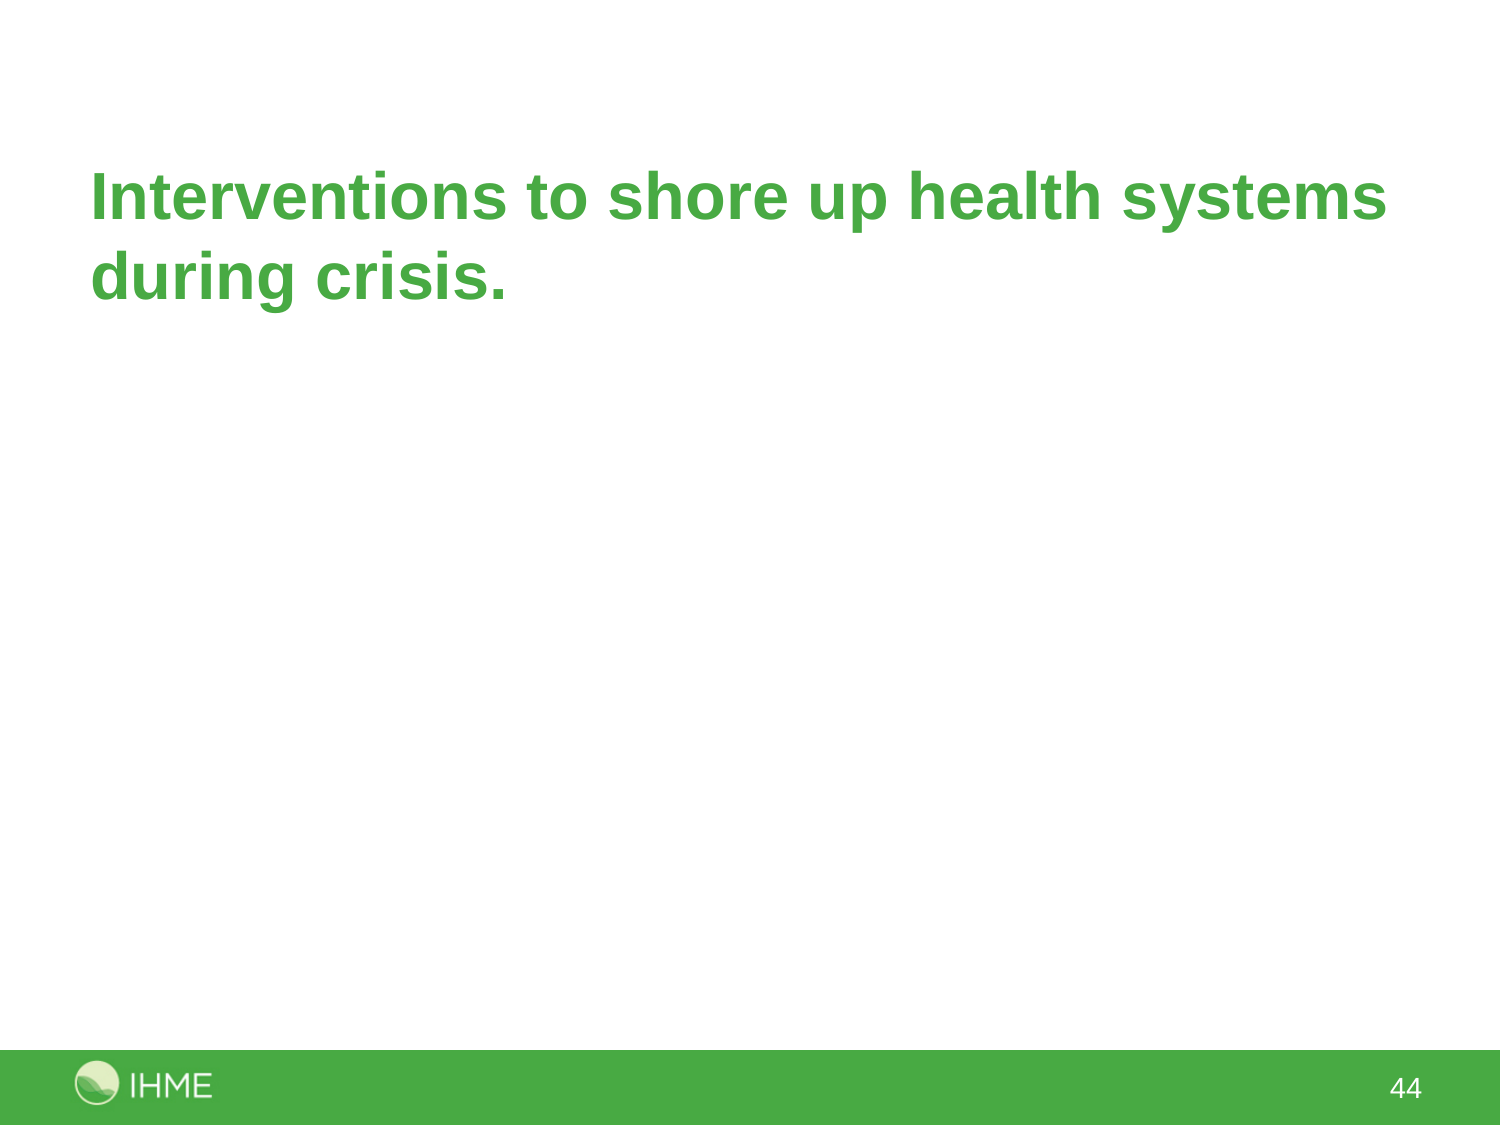

# Interventions to shore up health systems during crisis.
44